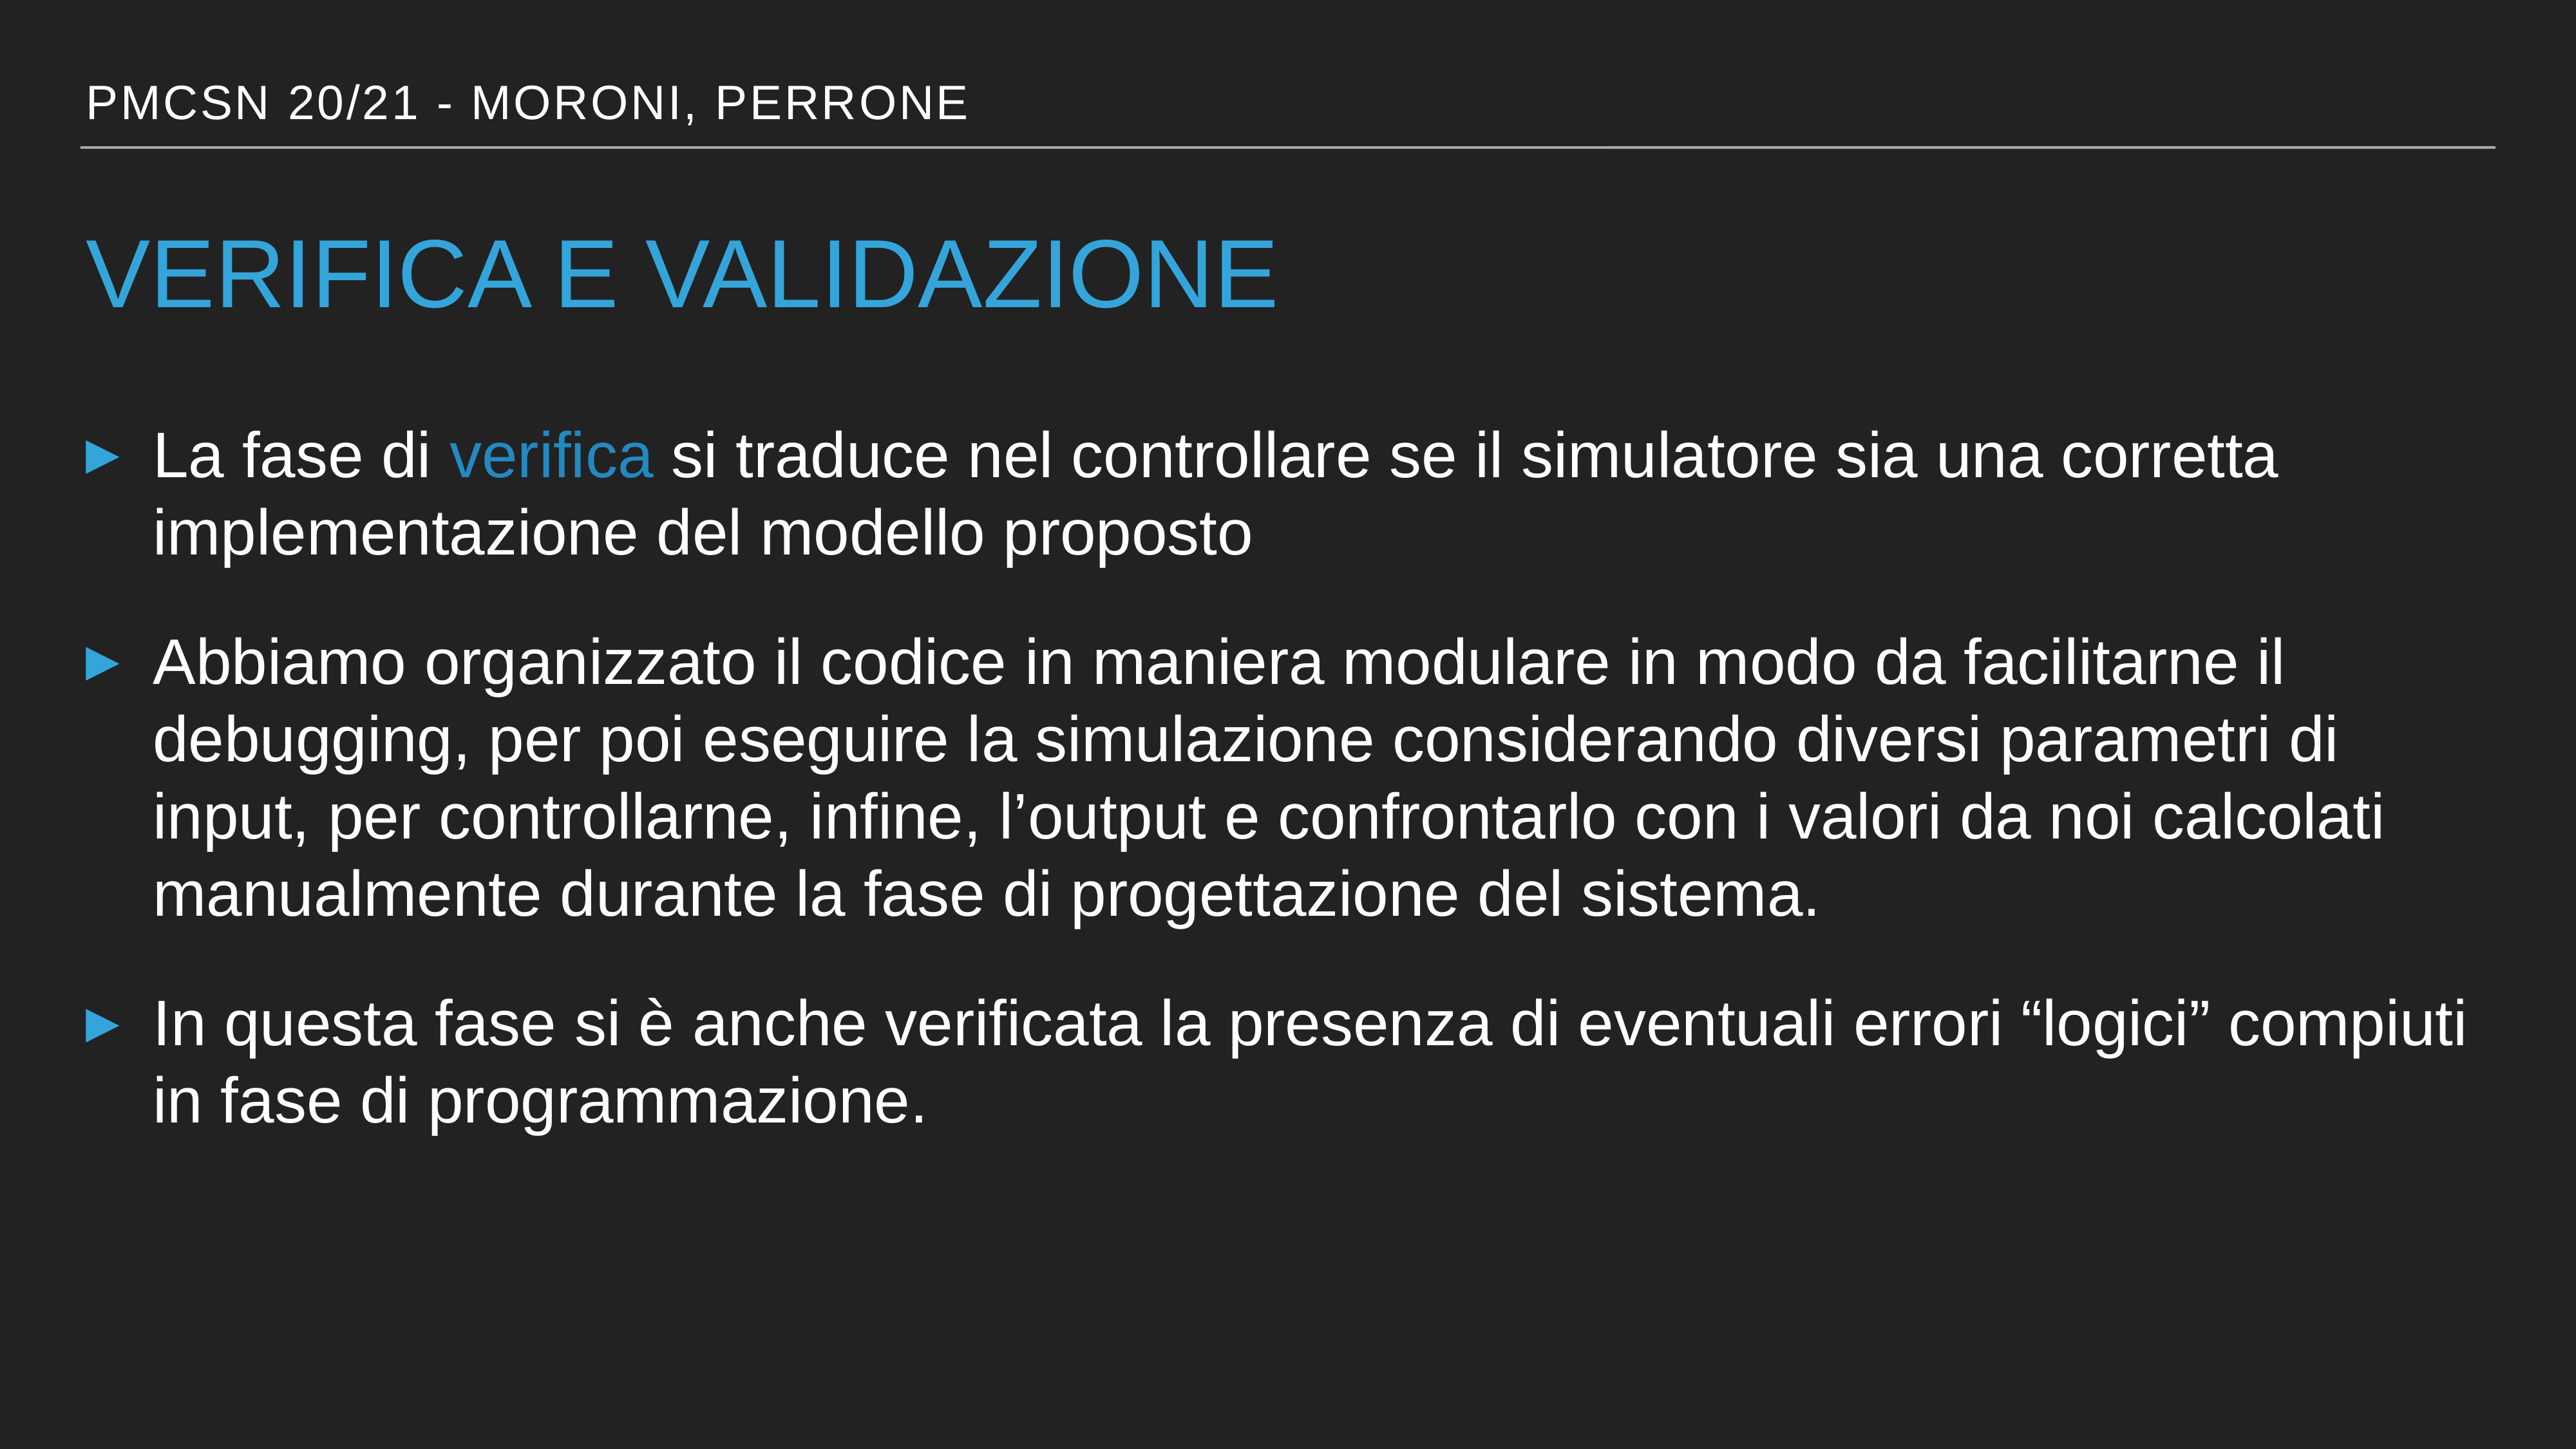

35
PMCSN 20/21 - Moroni, perrone
# verifica e validazione
La fase di verifica si traduce nel controllare se il simulatore sia una corretta implementazione del modello proposto
Abbiamo organizzato il codice in maniera modulare in modo da facilitarne il debugging, per poi eseguire la simulazione considerando diversi parametri di input, per controllarne, infine, l’output e confrontarlo con i valori da noi calcolati manualmente durante la fase di progettazione del sistema.
In questa fase si è anche verificata la presenza di eventuali errori “logici” compiuti in fase di programmazione.